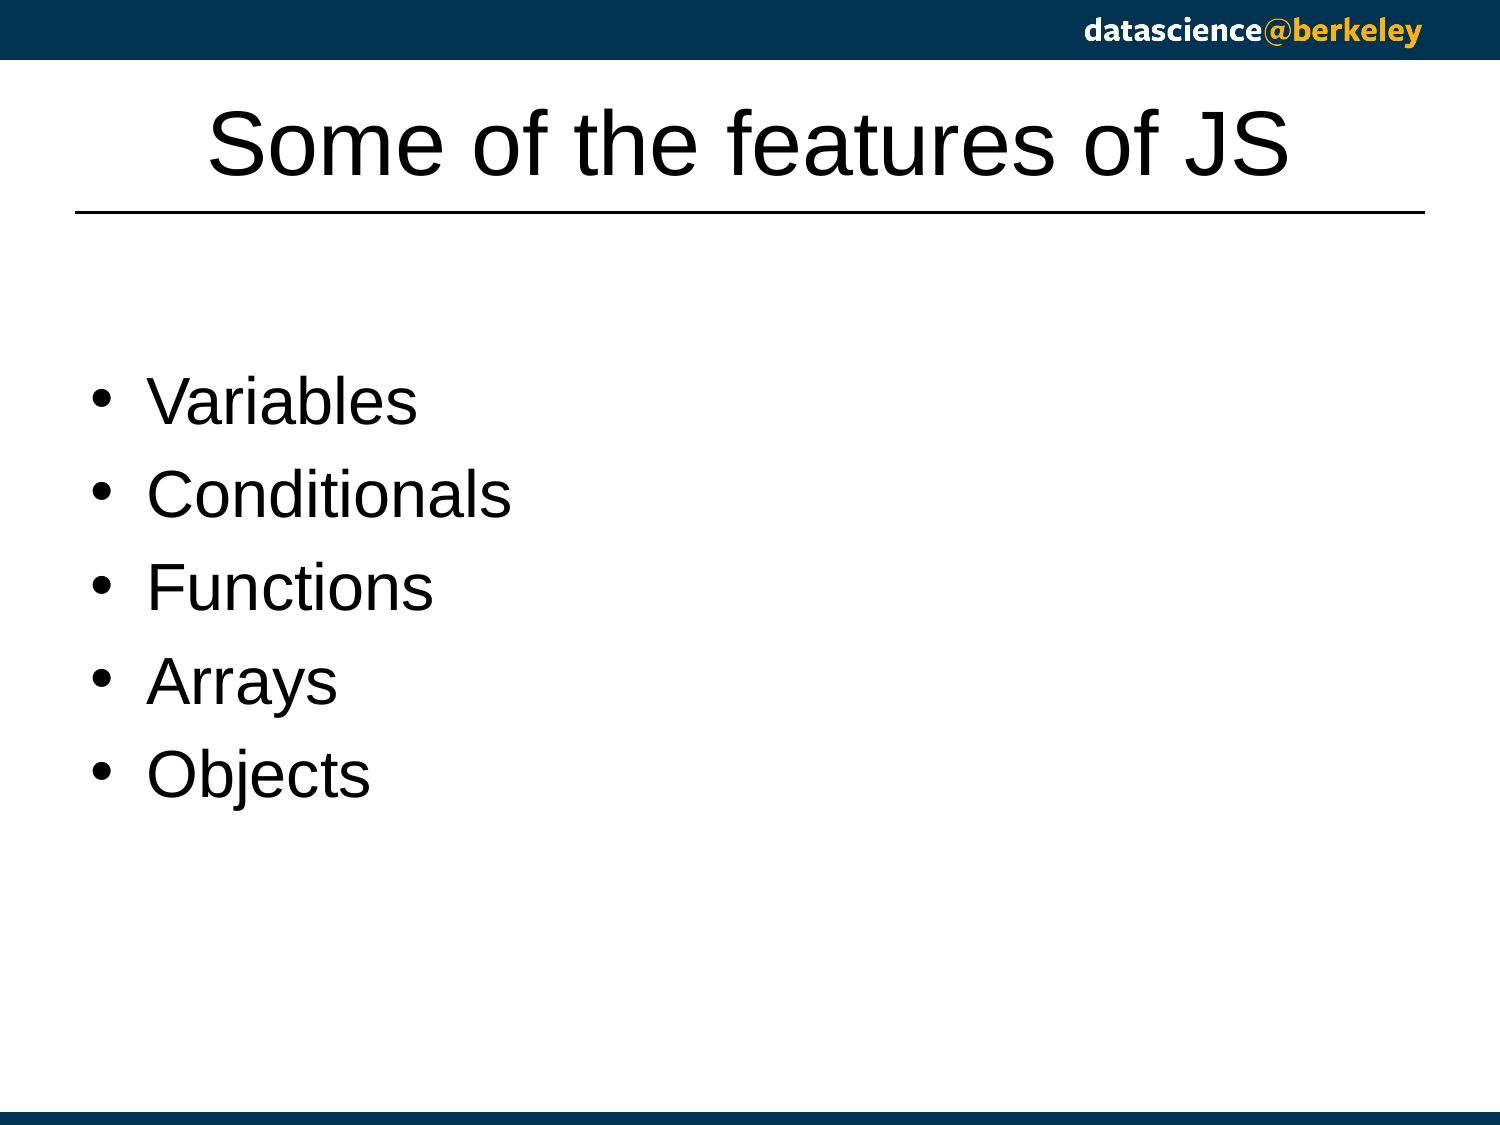

# Some of the features of JS
Variables
Conditionals
Functions
Arrays
Objects